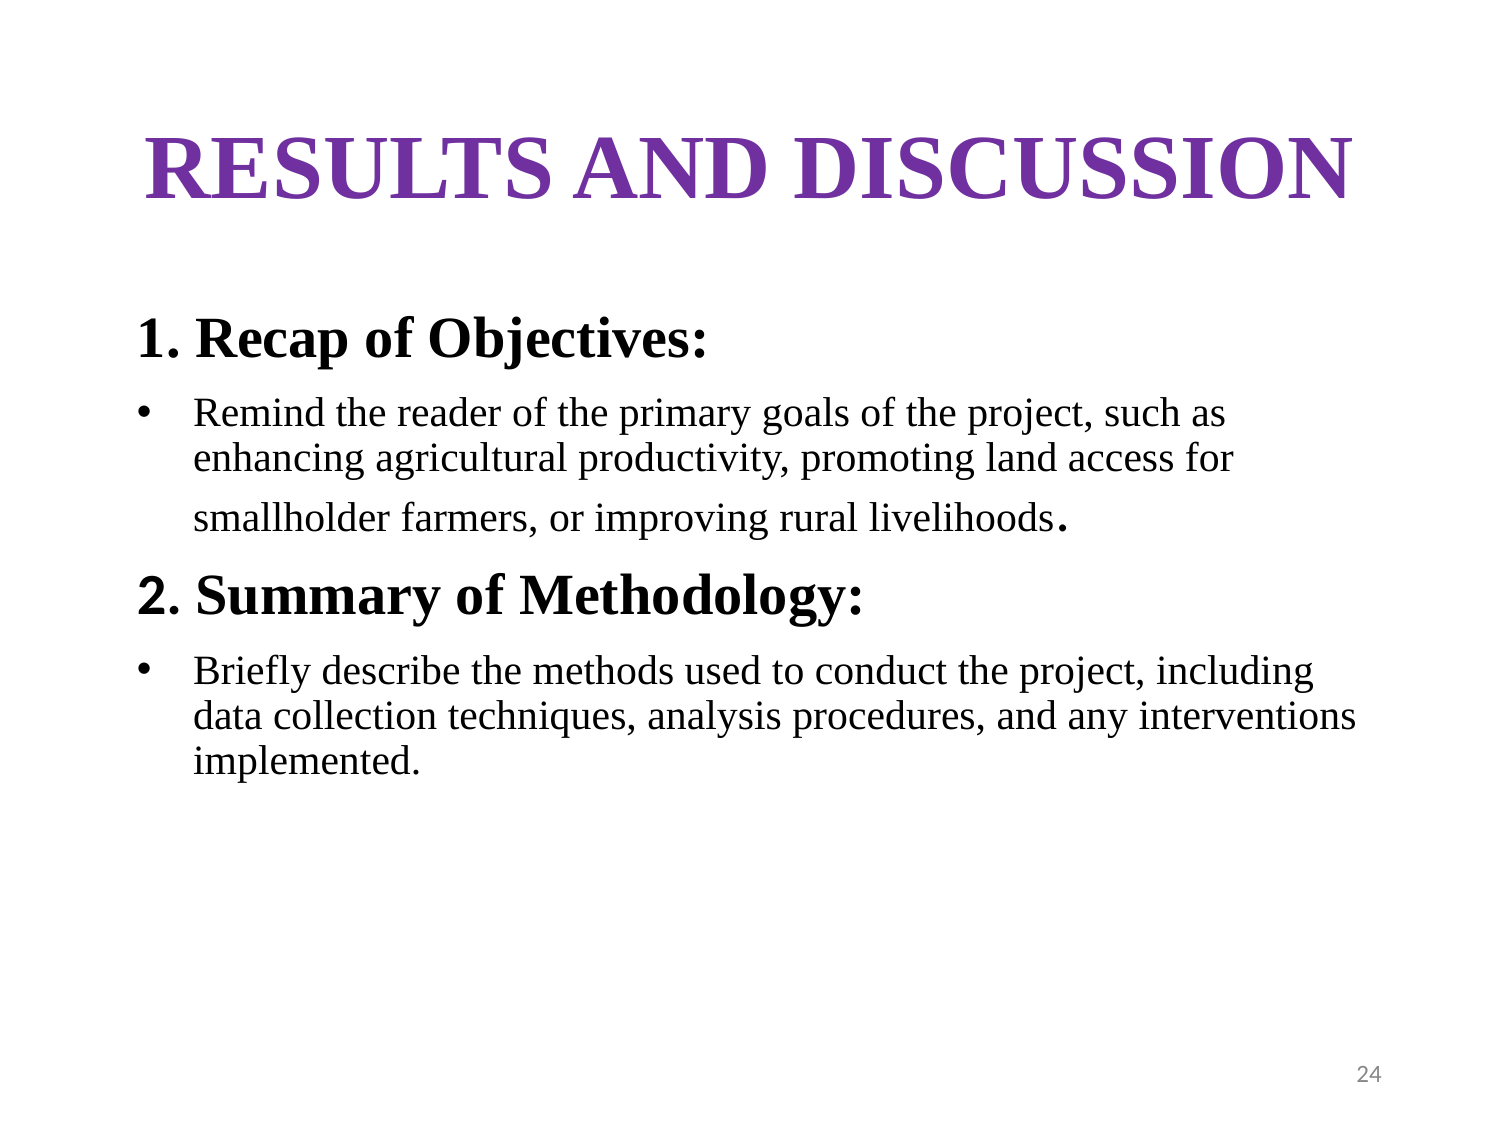

# RESULTS AND DISCUSSION
1. Recap of Objectives:
Remind the reader of the primary goals of the project, such as enhancing agricultural productivity, promoting land access for smallholder farmers, or improving rural livelihoods.
2. Summary of Methodology:
Briefly describe the methods used to conduct the project, including data collection techniques, analysis procedures, and any interventions implemented.

24